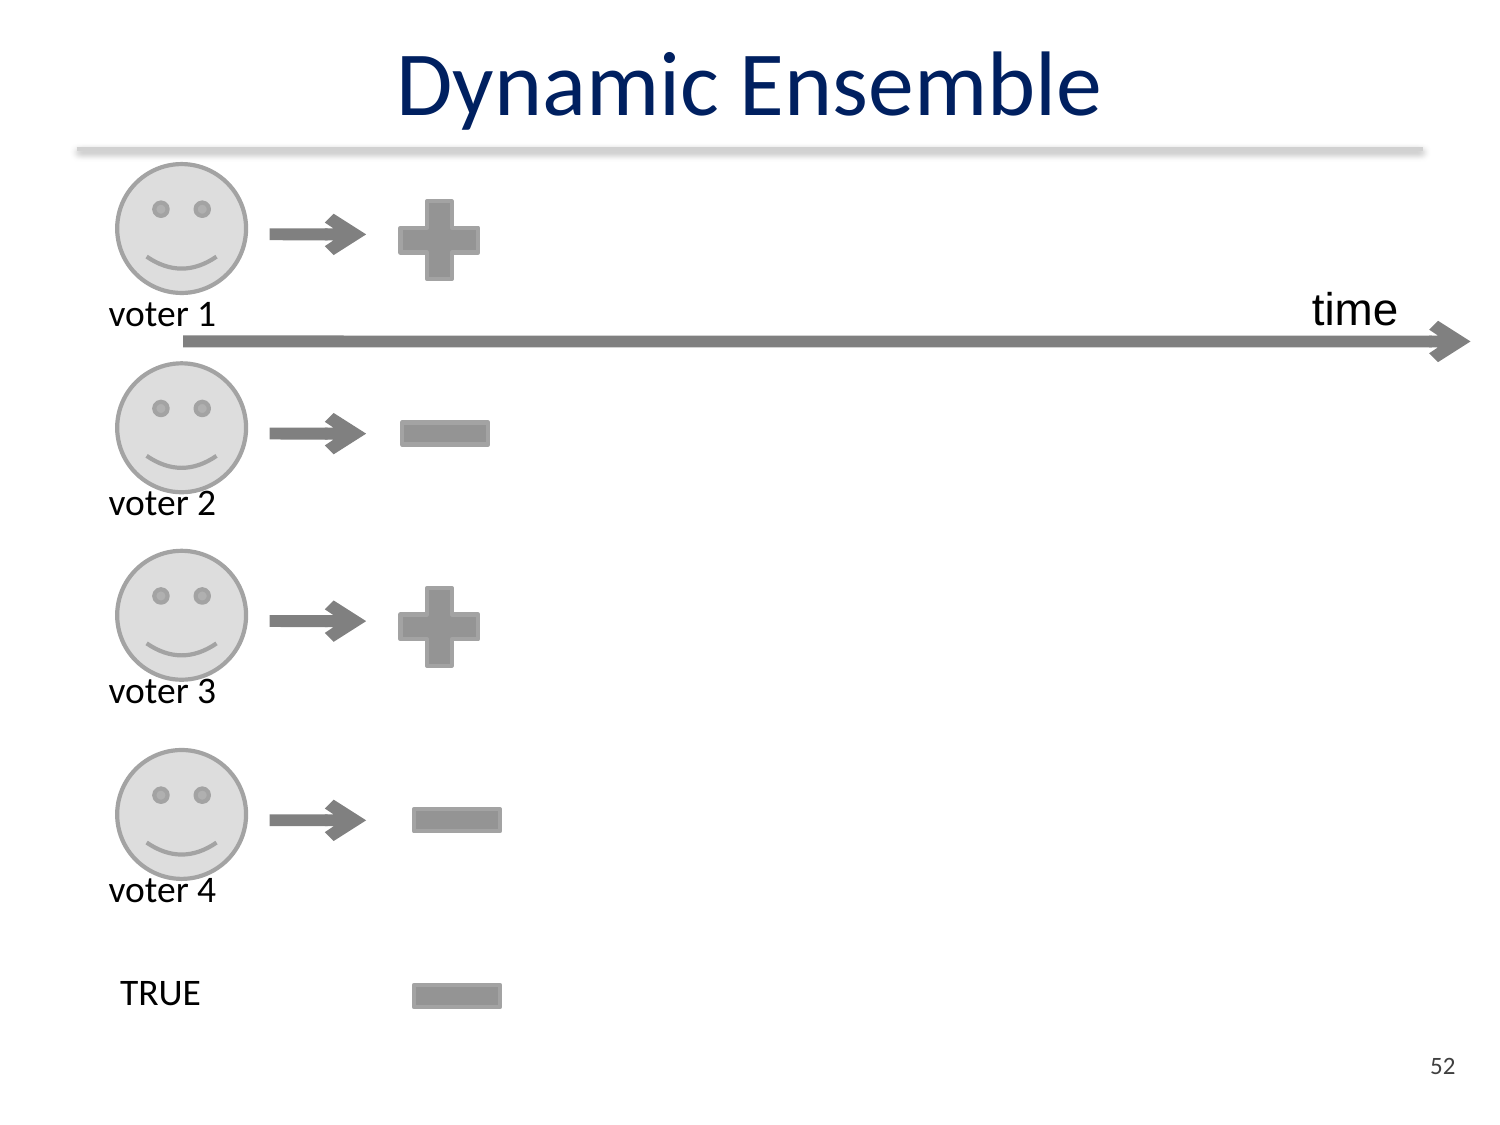

# Dynamic Ensemble

time
voter 1

voter 2

voter 3

voter 4

TRUE
52